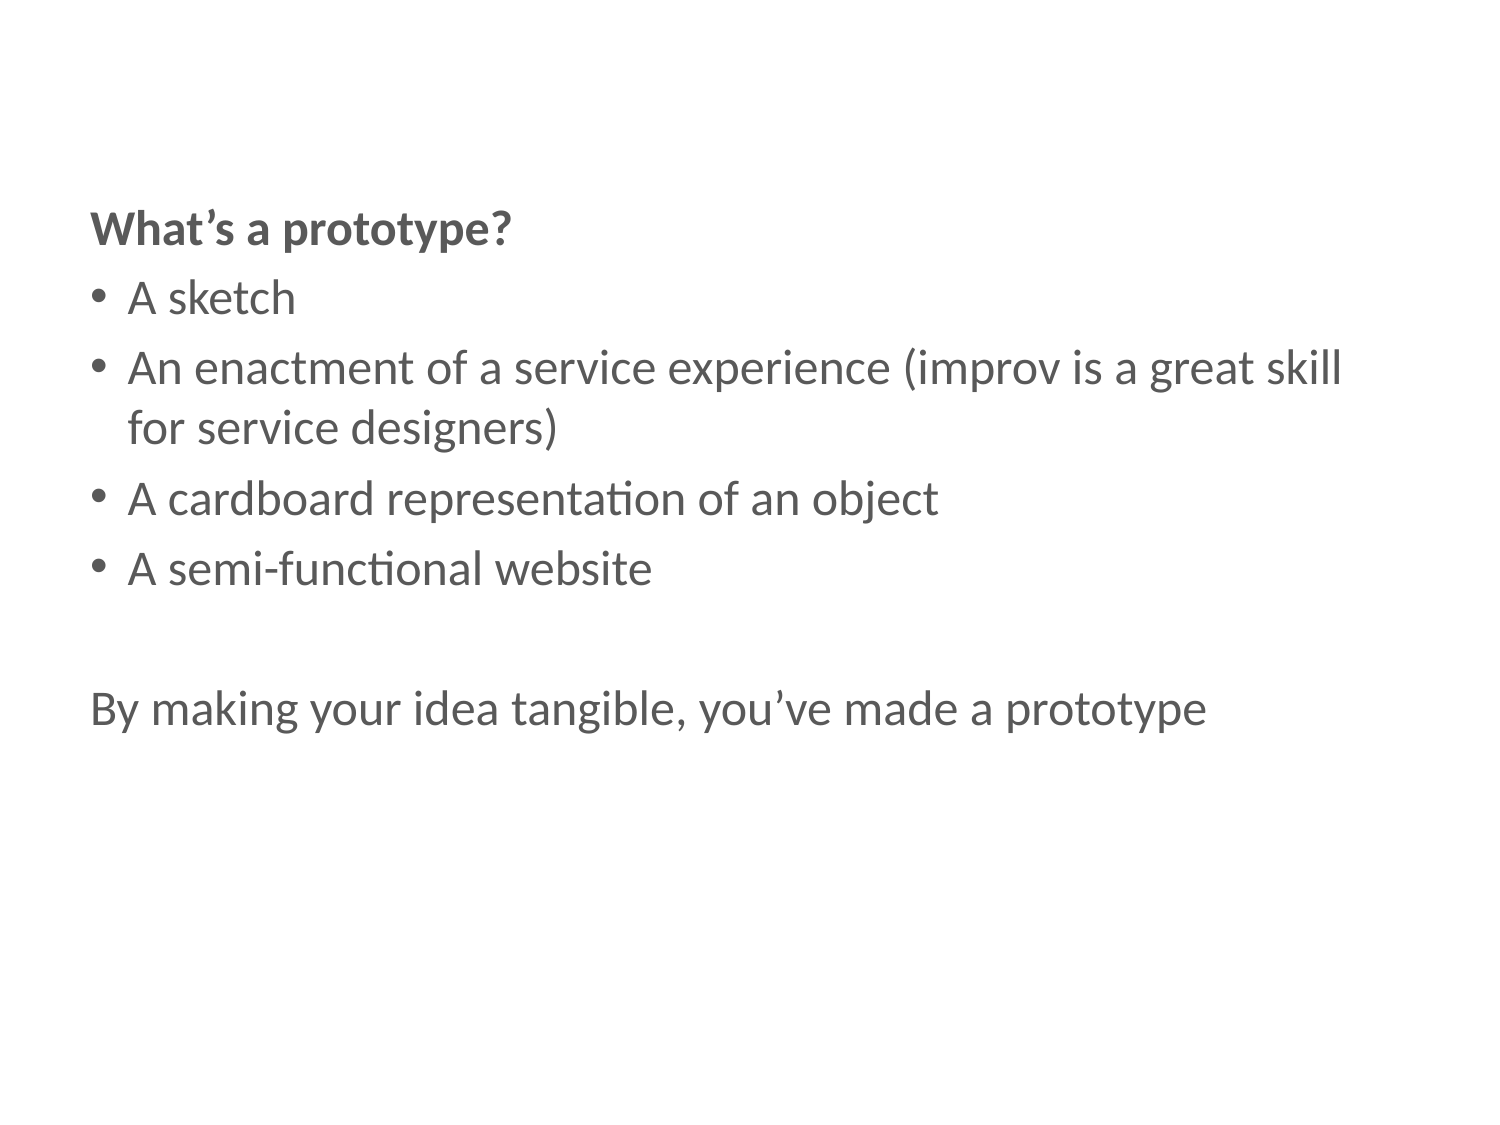

What’s a prototype?
A sketch
An enactment of a service experience (improv is a great skill for service designers)
A cardboard representation of an object
A semi-functional website

By making your idea tangible, you’ve made a prototype